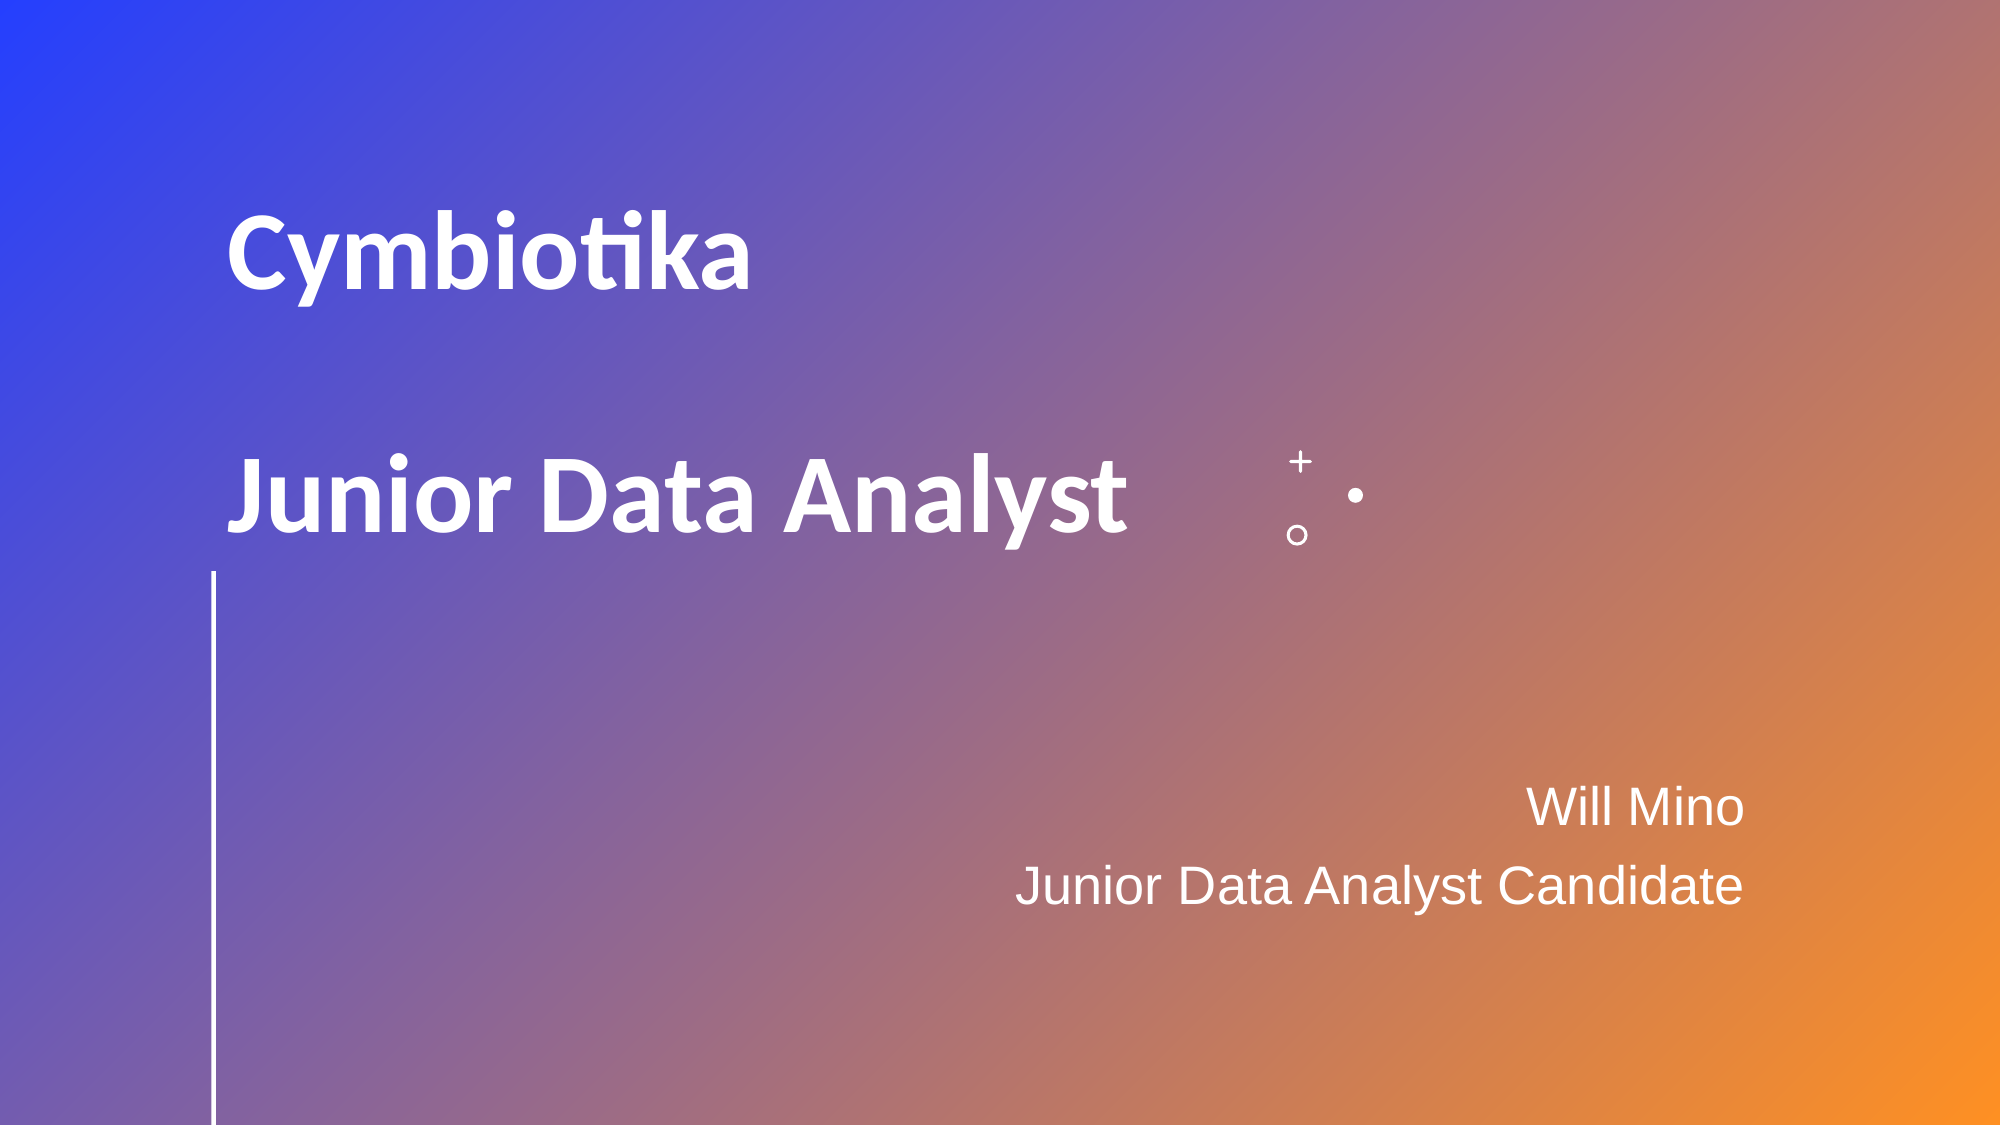

# Cymbiotika Junior Data Analyst
Will Mino
Junior Data Analyst Candidate